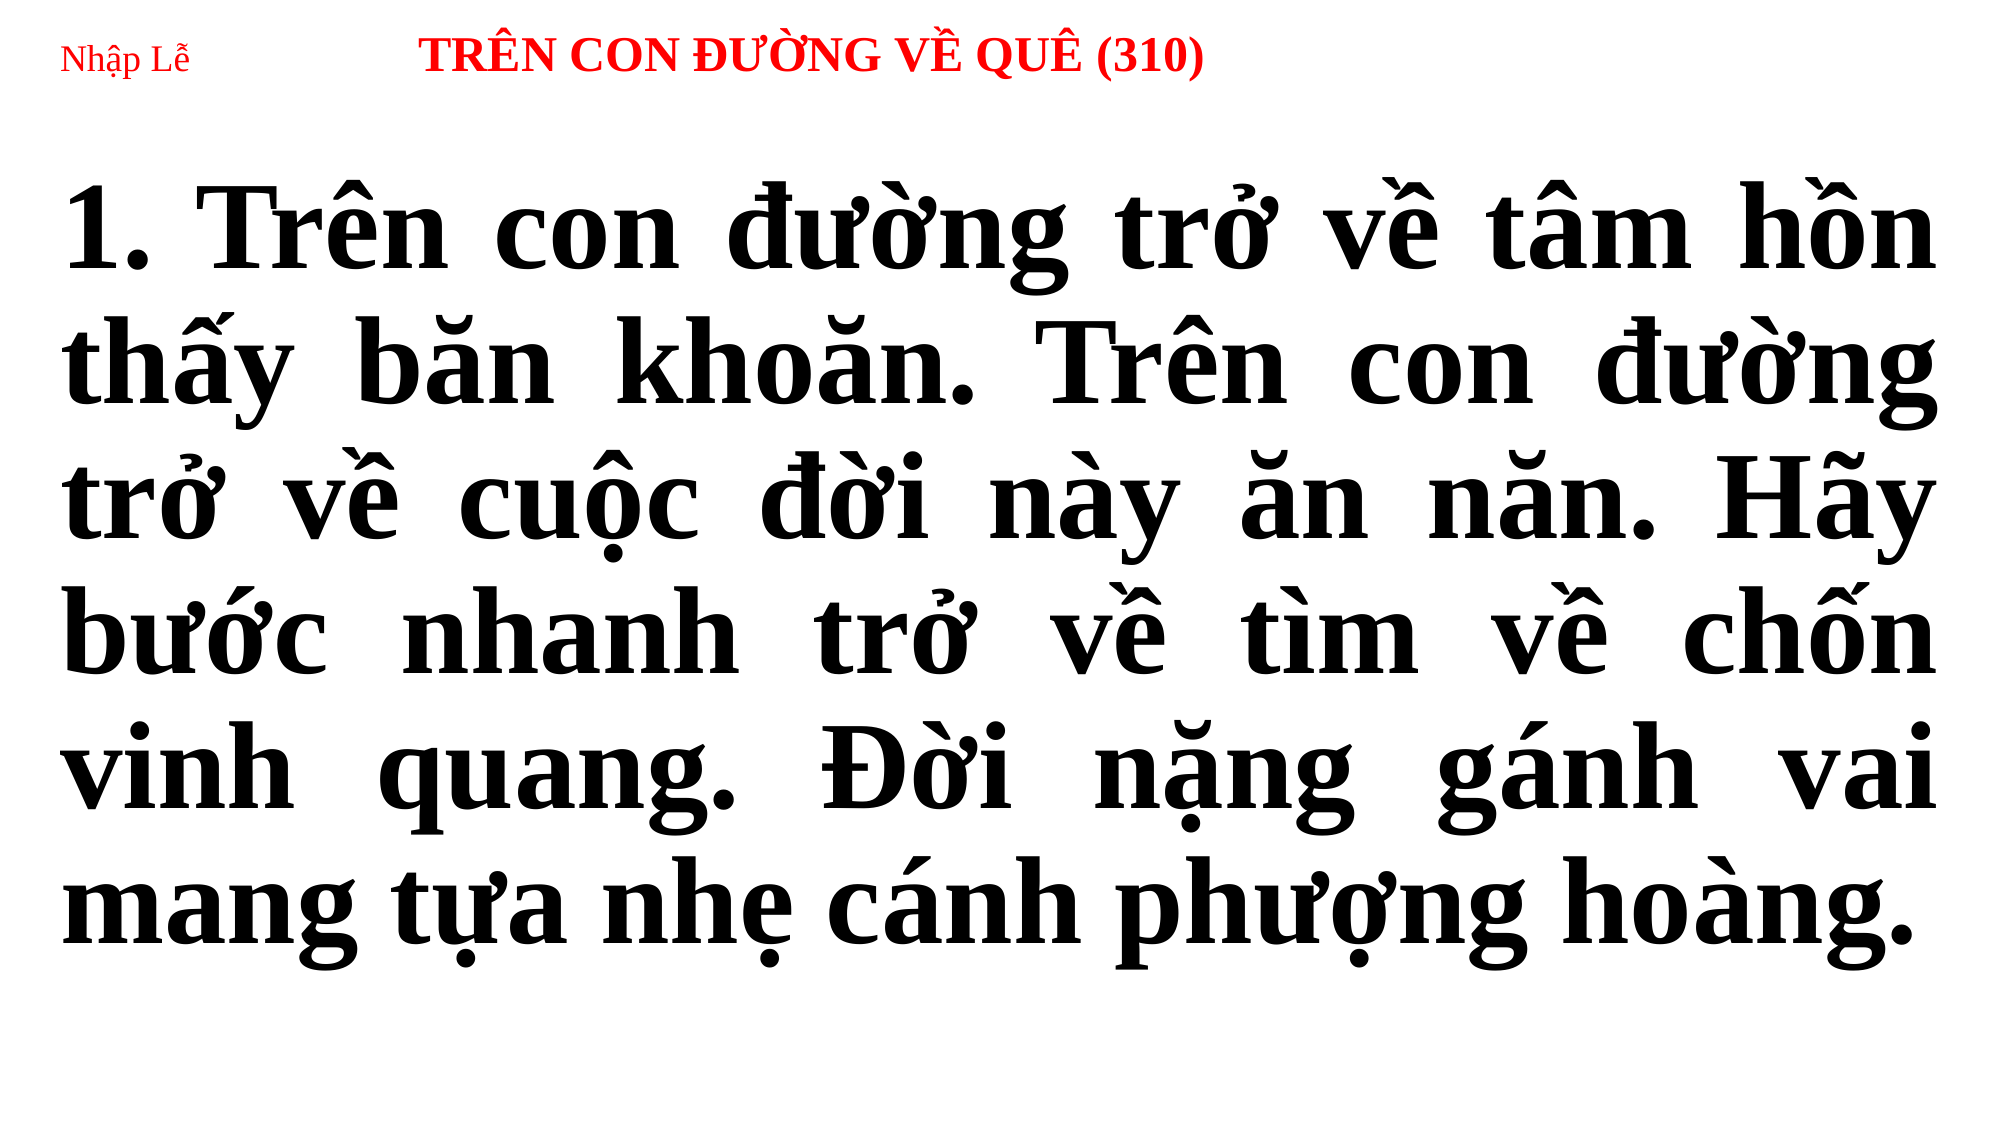

# Nhập Lễ                        TRÊN CON ĐƯỜNG VỀ QUÊ (310)
1. Trên con đường trở về tâm hồn thấy băn khoăn. Trên con đường trở về cuộc đời này ăn năn. Hãy bước nhanh trở về tìm về chốn vinh quang. Đời nặng gánh vai mang tựa nhẹ cánh phượng hoàng.